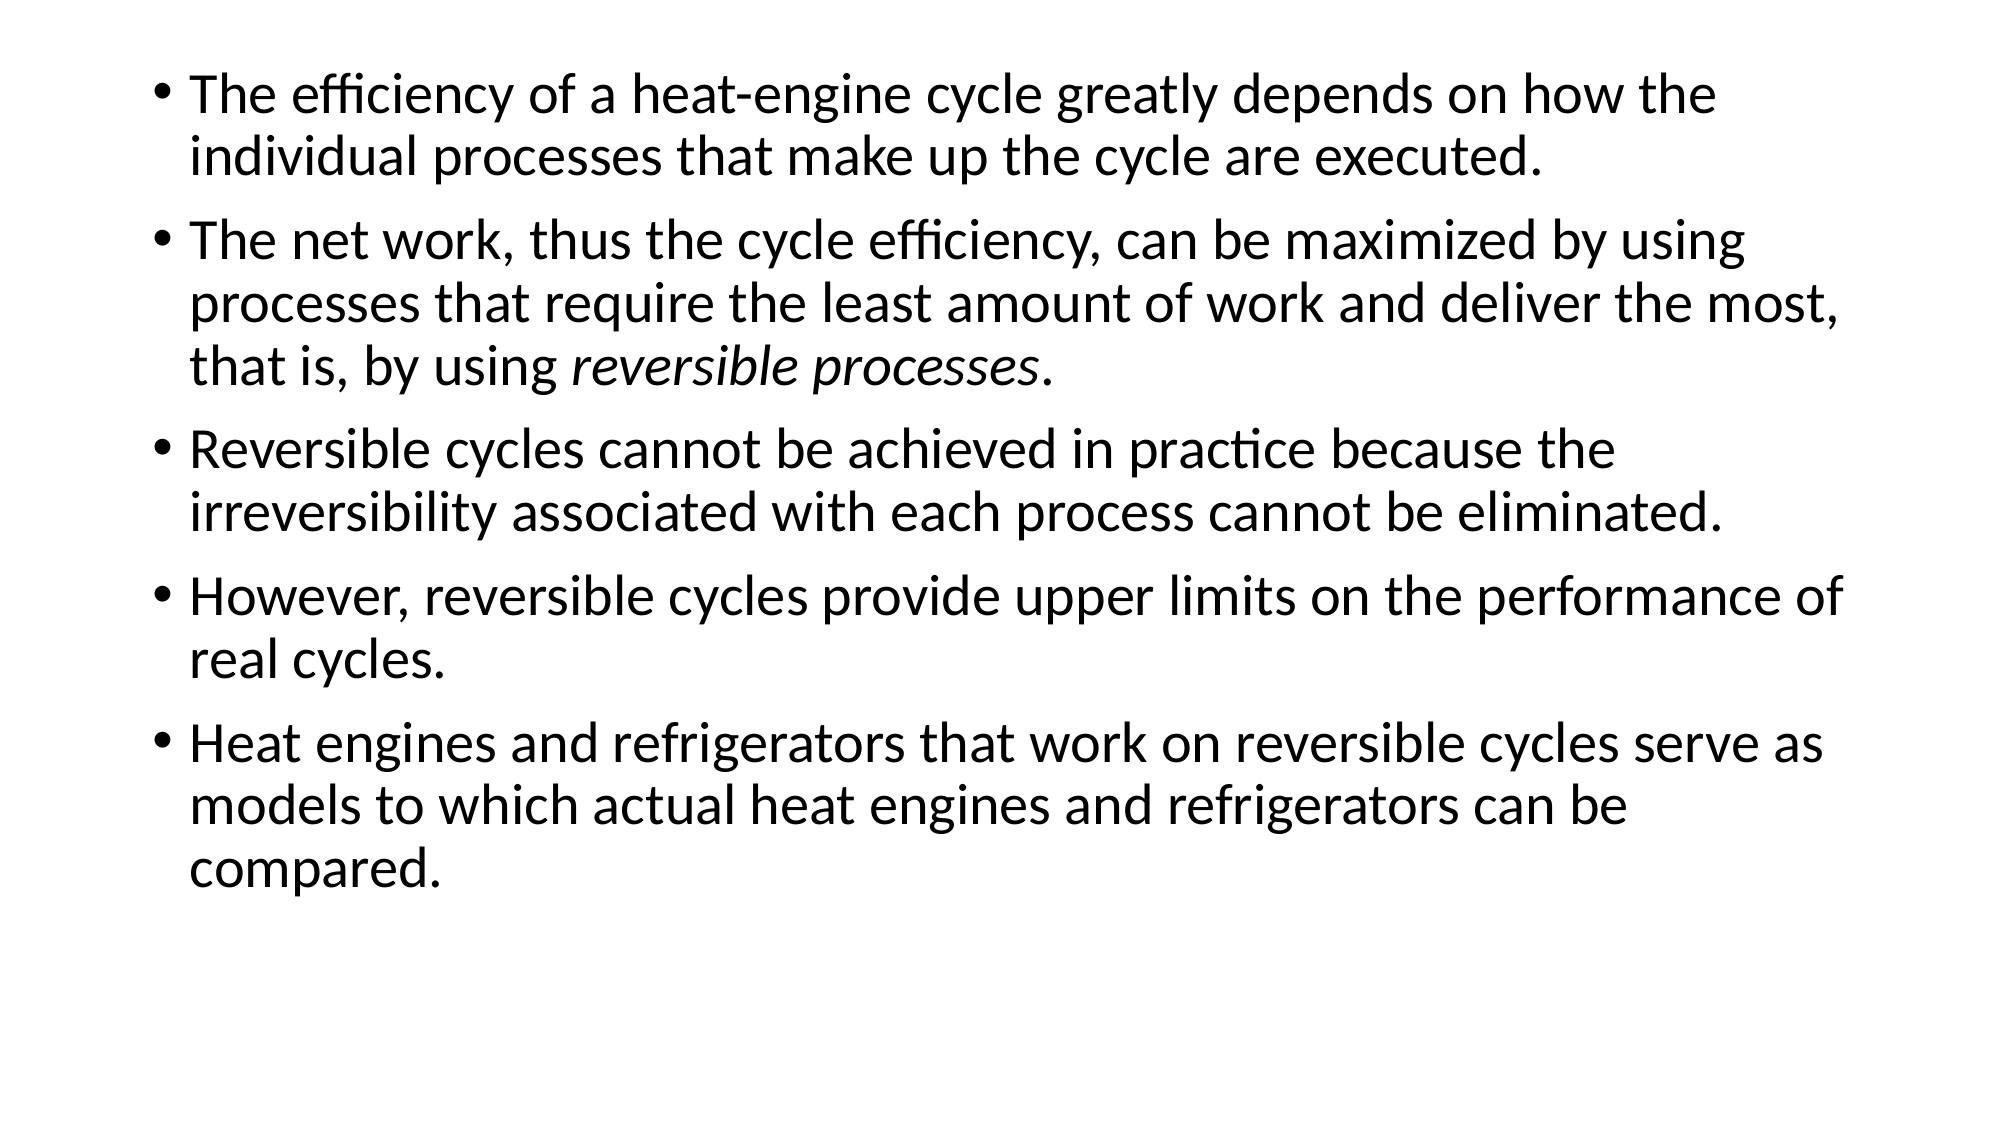

The efficiency of a heat-engine cycle greatly depends on how the individual processes that make up the cycle are executed.
The net work, thus the cycle efficiency, can be maximized by using processes that require the least amount of work and deliver the most, that is, by using reversible processes.
Reversible cycles cannot be achieved in practice because the irreversibility associated with each process cannot be eliminated.
However, reversible cycles provide upper limits on the performance of real cycles.
Heat engines and refrigerators that work on reversible cycles serve as models to which actual heat engines and refrigerators can be compared.